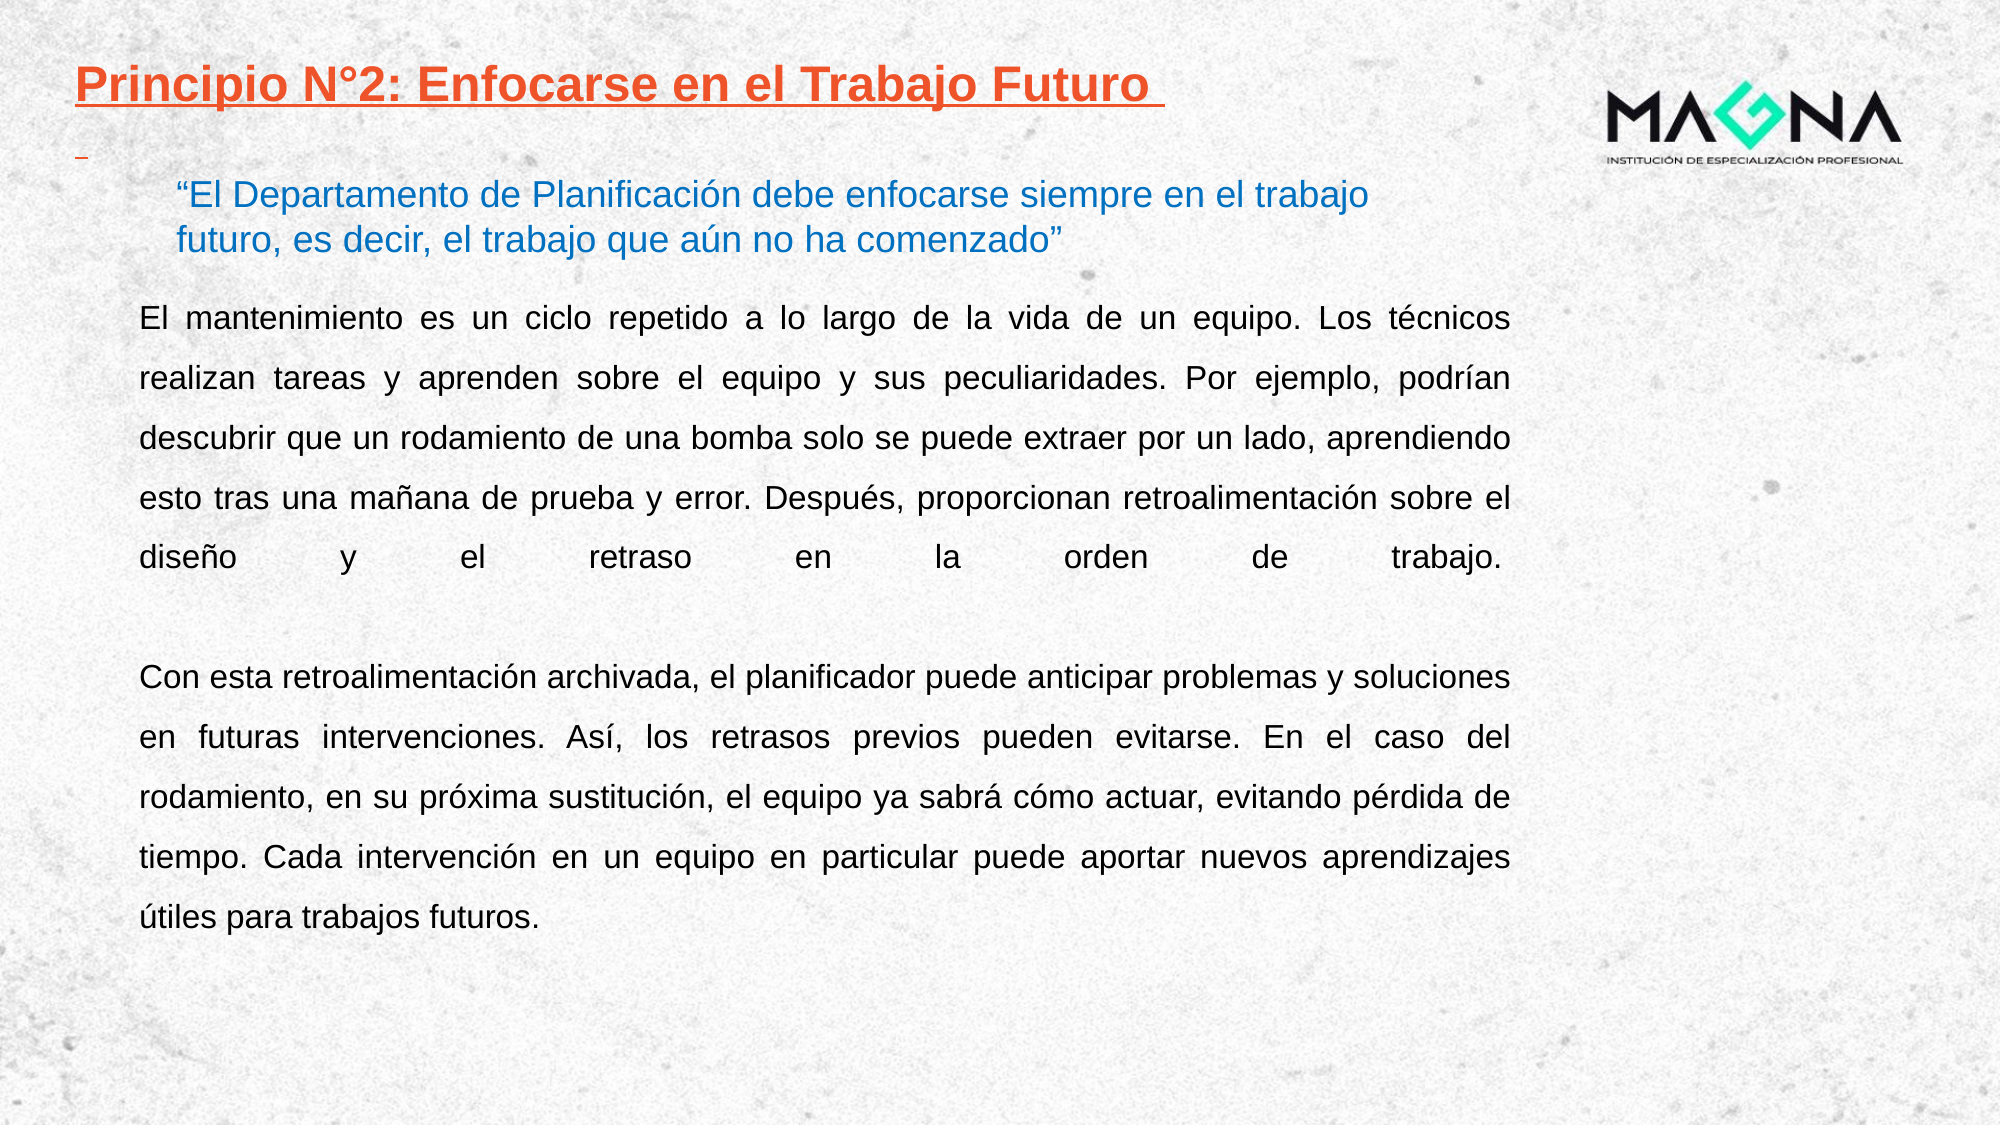

# Principio N°2: Enfocarse en el Trabajo Futuro
“El Departamento de Planificación debe enfocarse siempre en el trabajo futuro, es decir, el trabajo que aún no ha comenzado”
El mantenimiento es un ciclo repetido a lo largo de la vida de un equipo. Los técnicos realizan tareas y aprenden sobre el equipo y sus peculiaridades. Por ejemplo, podrían descubrir que un rodamiento de una bomba solo se puede extraer por un lado, aprendiendo esto tras una mañana de prueba y error. Después, proporcionan retroalimentación sobre el diseño y el retraso en la orden de trabajo. 
Con esta retroalimentación archivada, el planificador puede anticipar problemas y soluciones en futuras intervenciones. Así, los retrasos previos pueden evitarse. En el caso del rodamiento, en su próxima sustitución, el equipo ya sabrá cómo actuar, evitando pérdida de tiempo. Cada intervención en un equipo en particular puede aportar nuevos aprendizajes útiles para trabajos futuros.